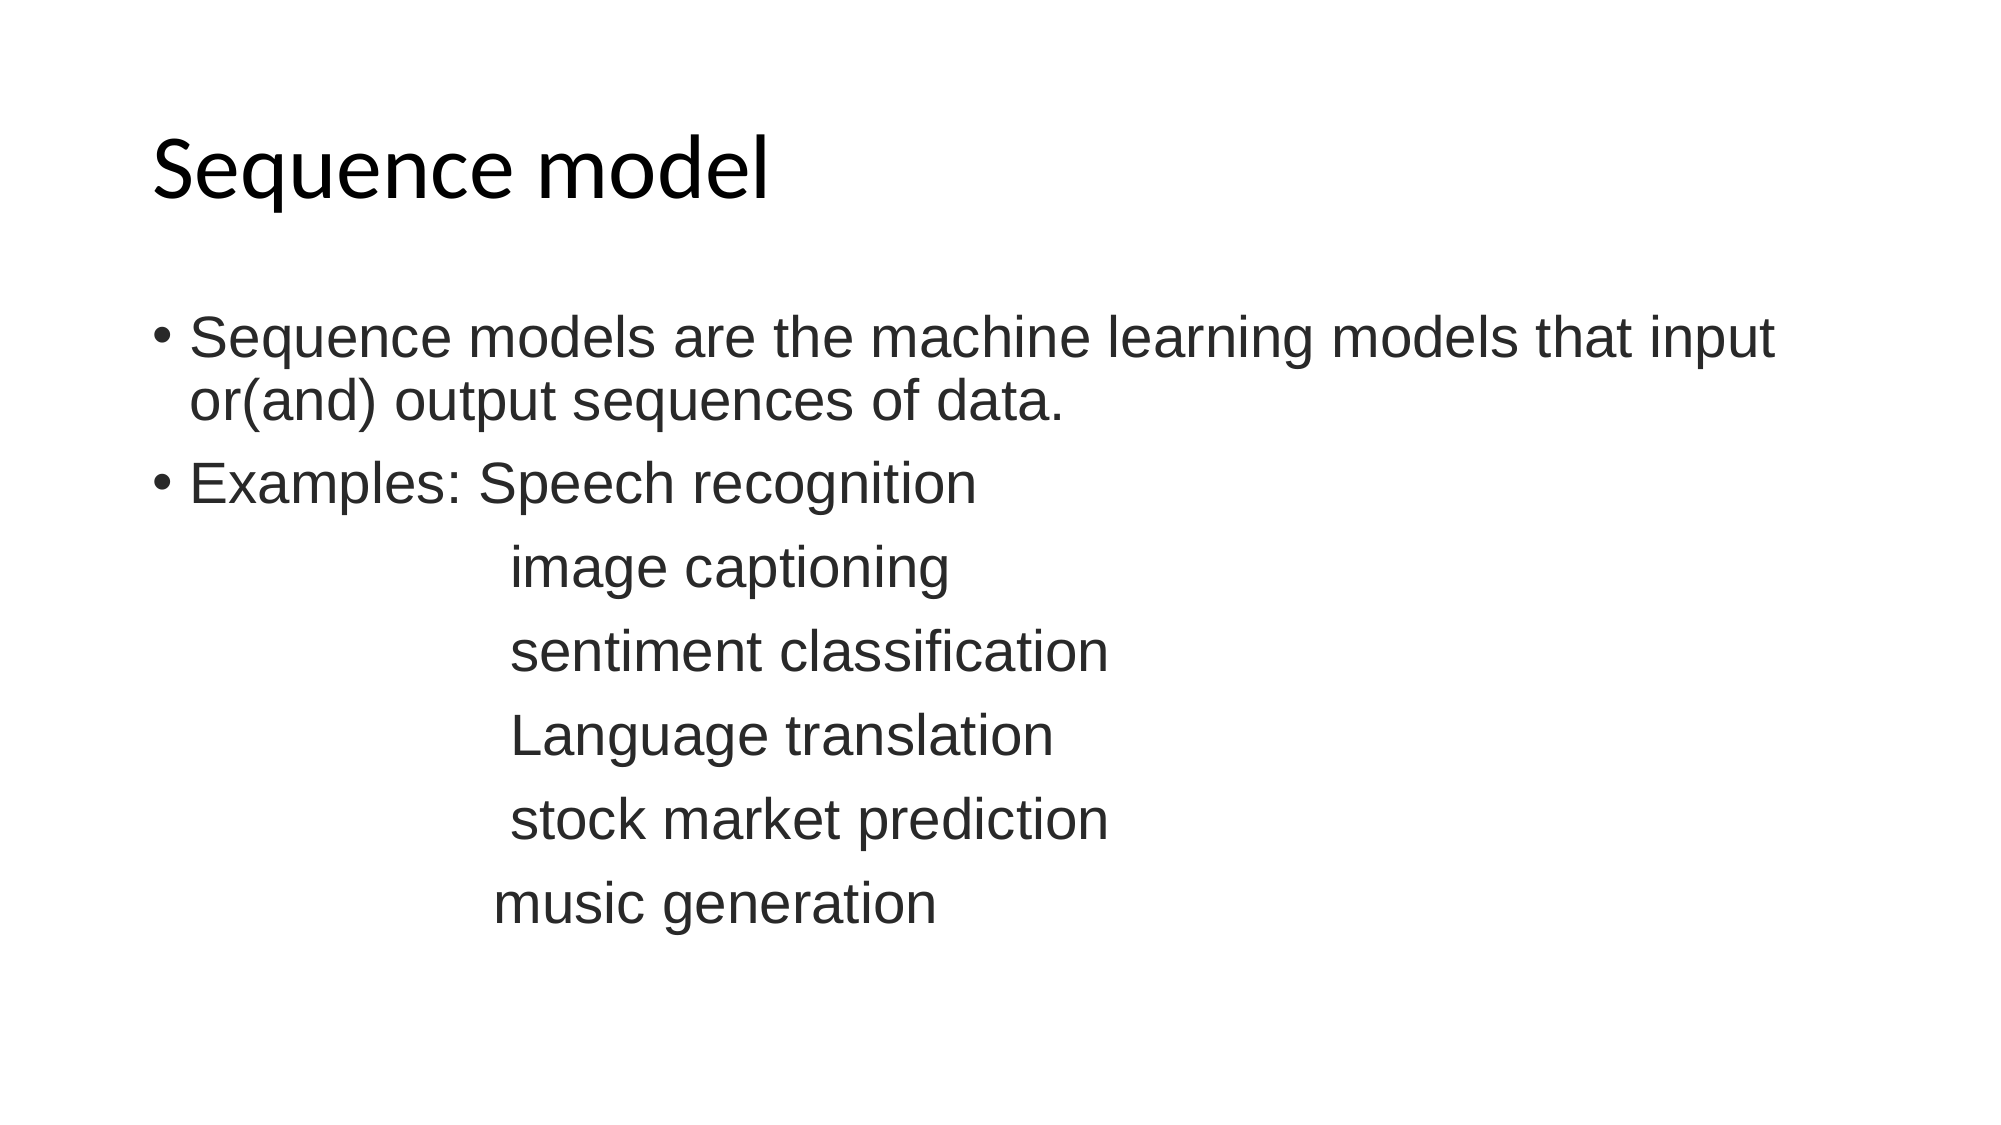

# Sequence model
Sequence models are the machine learning models that input or(and) output sequences of data.
Examples: Speech recognition
                      image captioning
                      sentiment classification
                      Language translation
                      stock market prediction
                     music generation